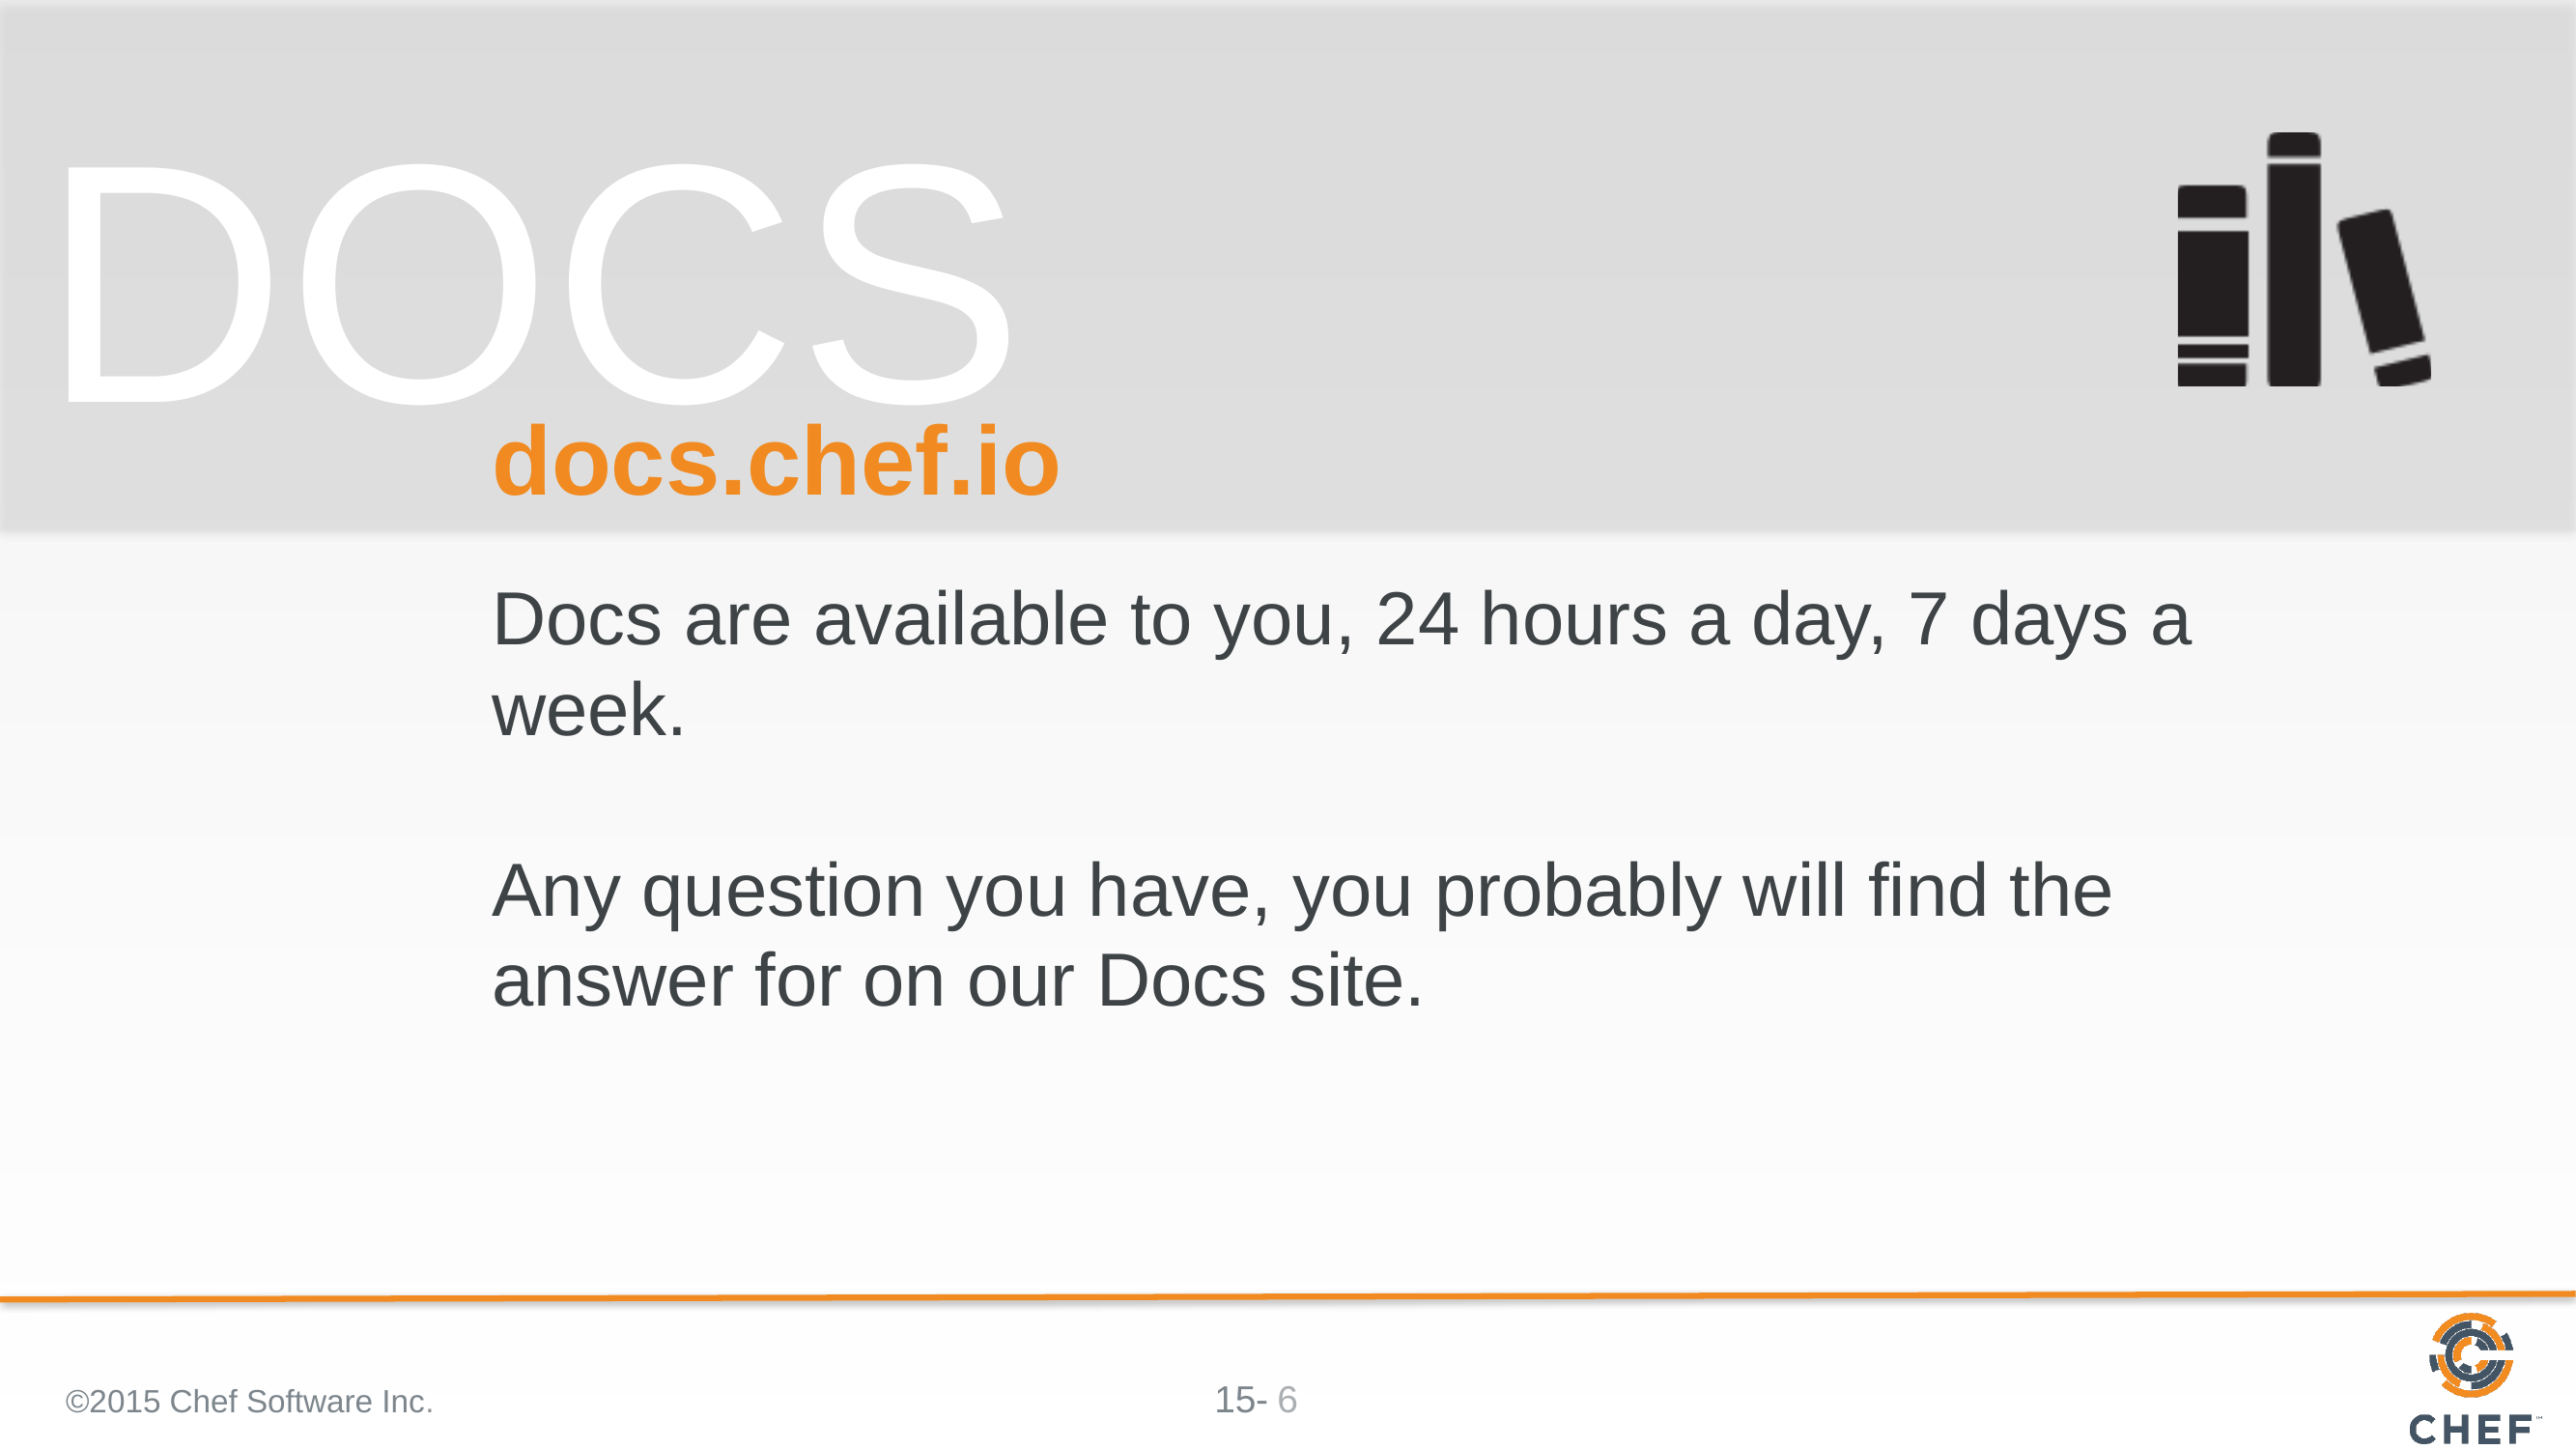

# docs.chef.io
Docs are available to you, 24 hours a day, 7 days a week.

Any question you have, you probably will find the answer for on our Docs site.
©2015 Chef Software Inc.
6